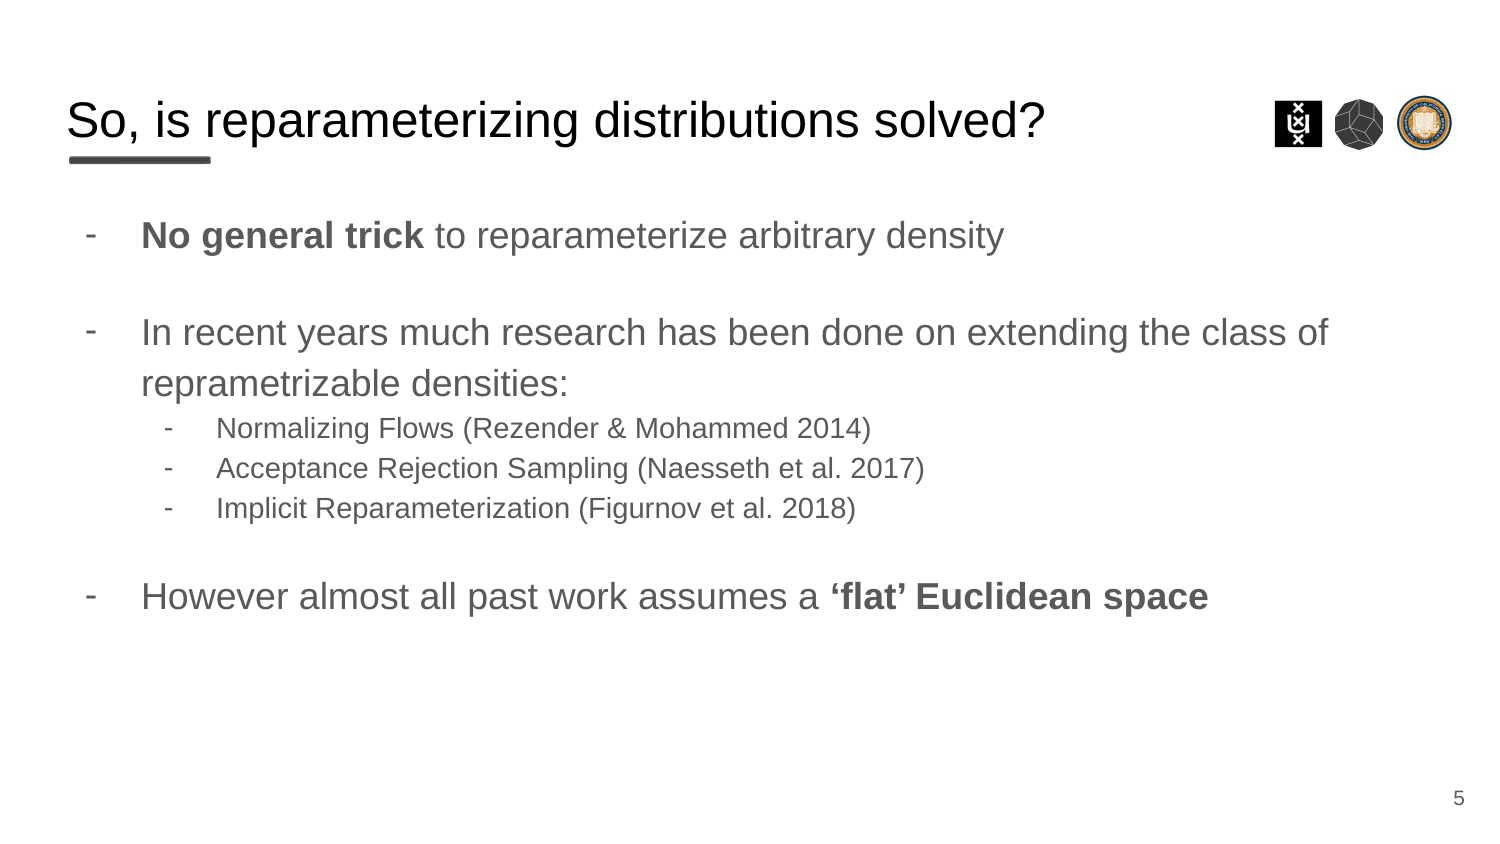

# So, is reparameterizing distributions solved?
No general trick to reparameterize arbitrary density
In recent years much research has been done on extending the class of reprametrizable densities:
Normalizing Flows (Rezender & Mohammed 2014)
Acceptance Rejection Sampling (Naesseth et al. 2017)
Implicit Reparameterization (Figurnov et al. 2018)
However almost all past work assumes a ‘flat’ Euclidean space

5